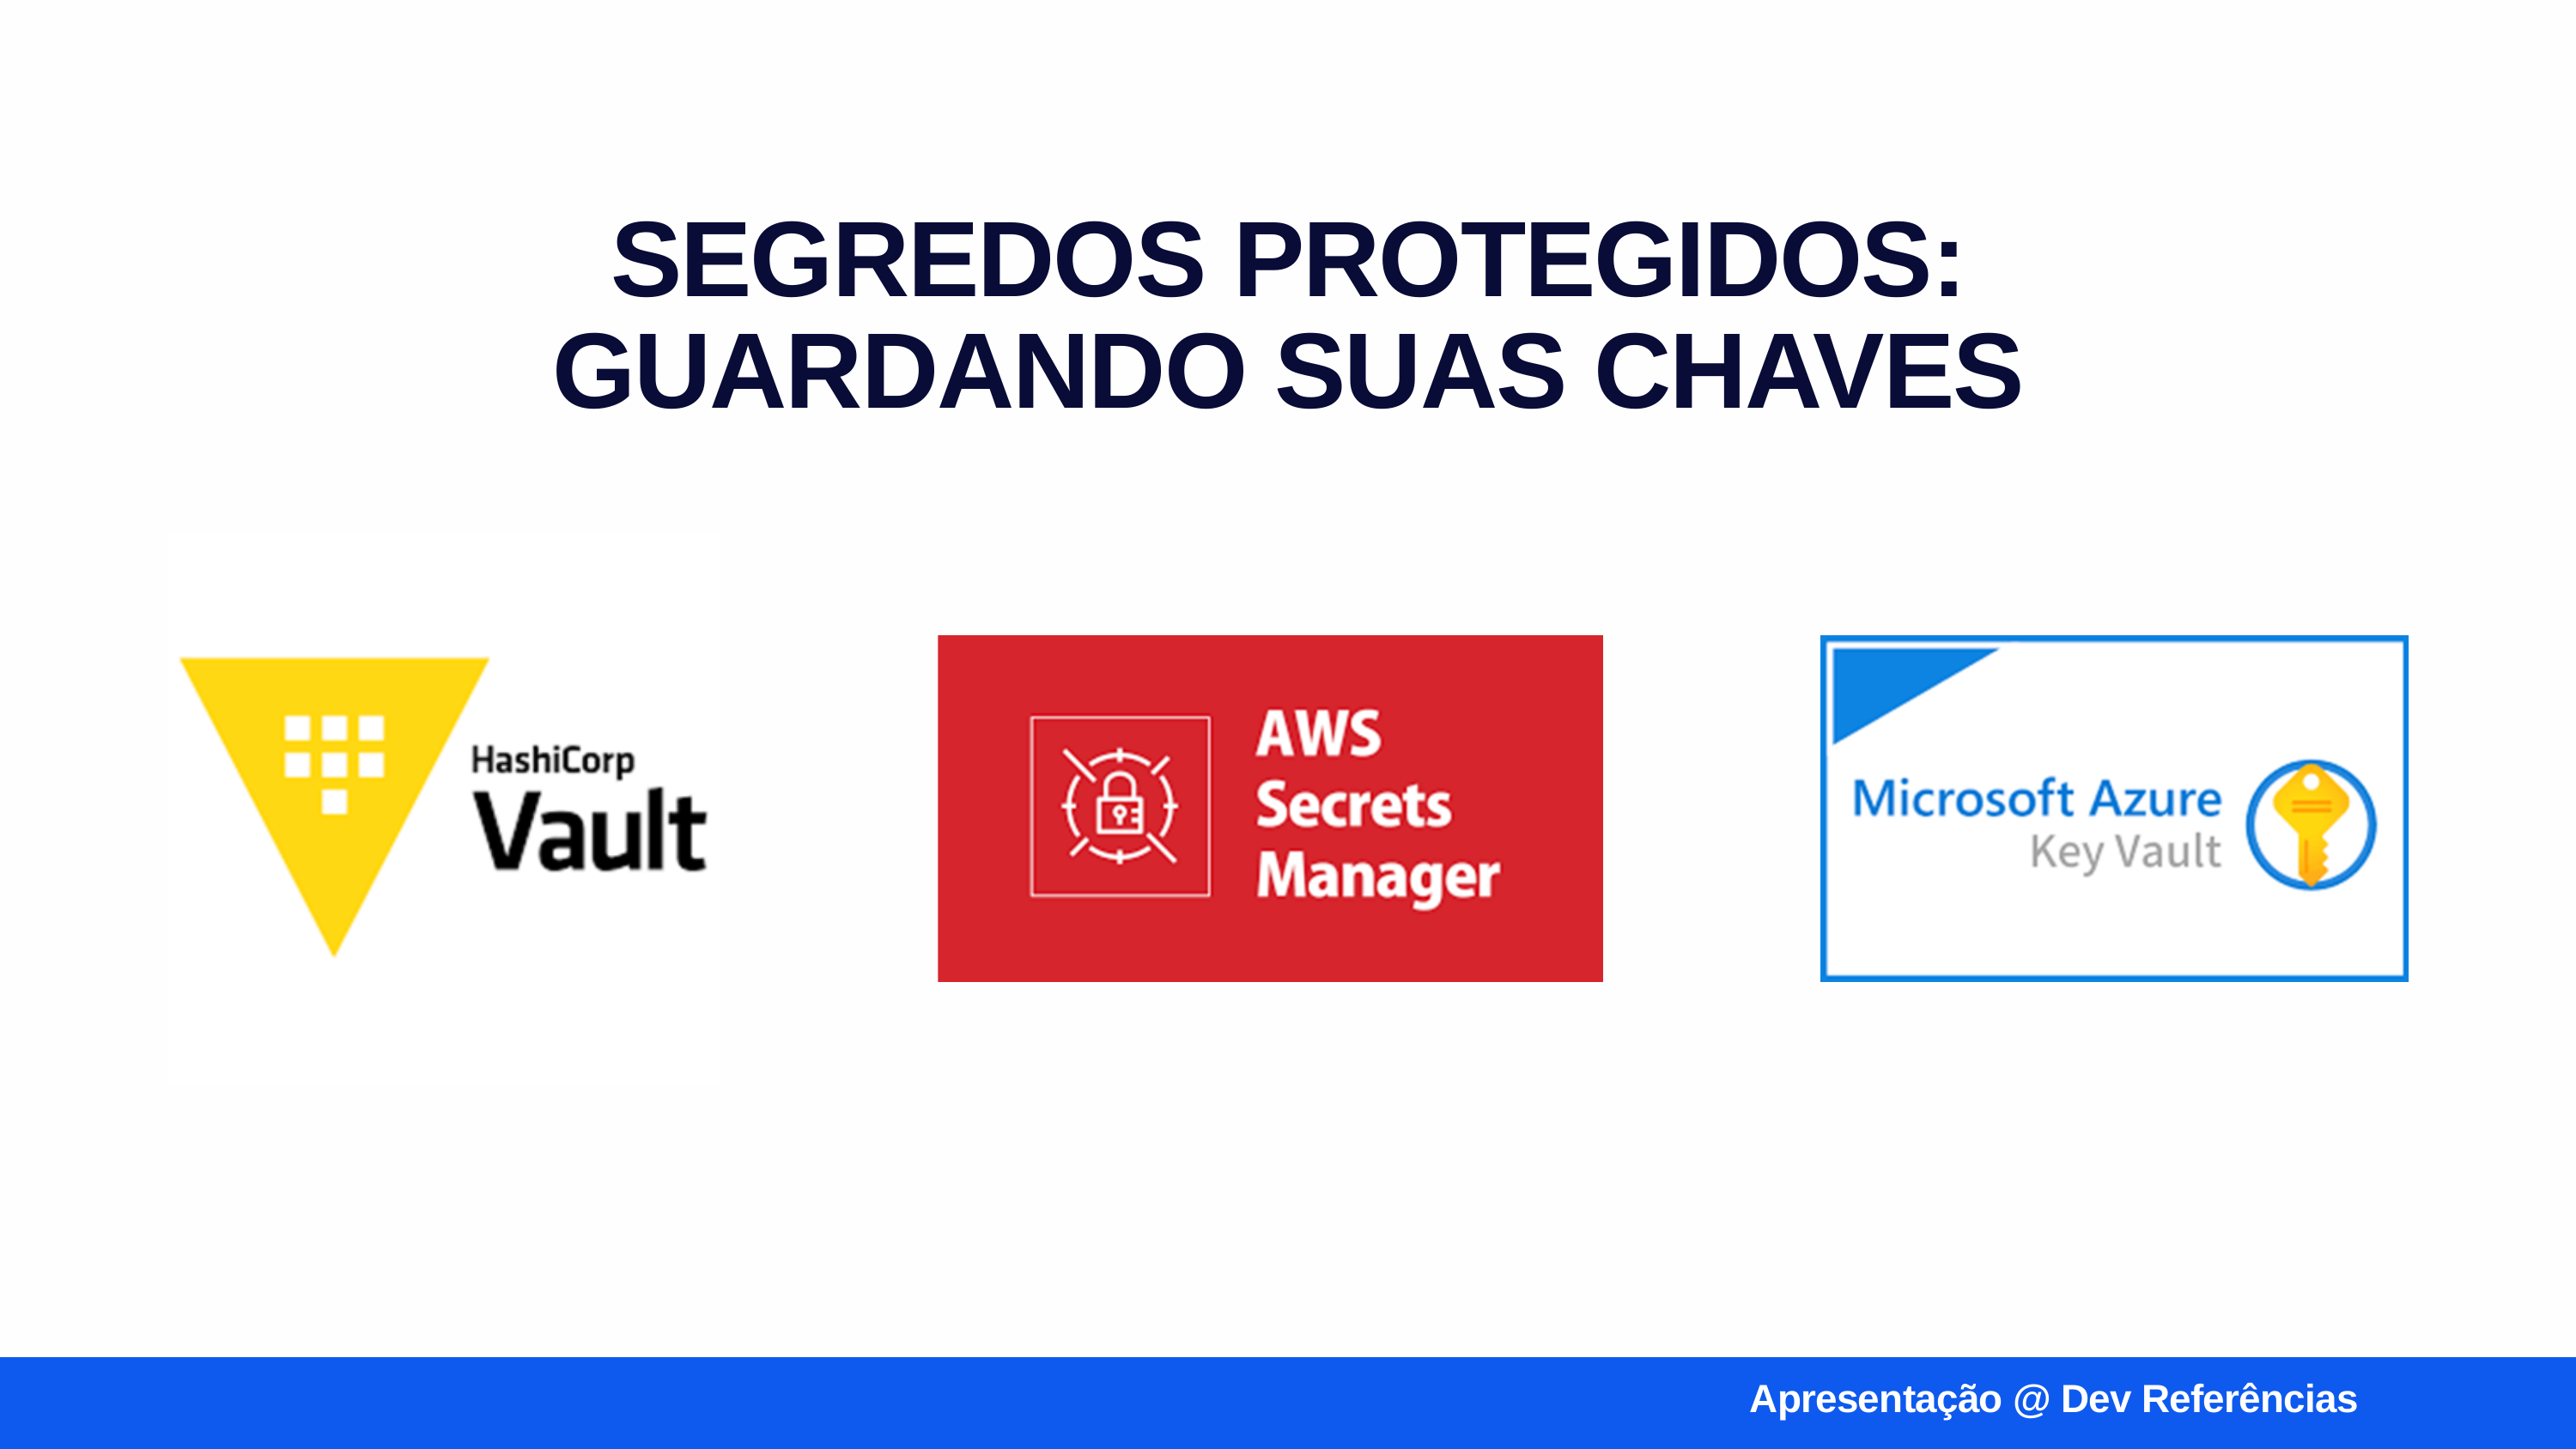

SEGREDOS PROTEGIDOS: GUARDANDO SUAS CHAVES

Apresentação @ Dev Referências